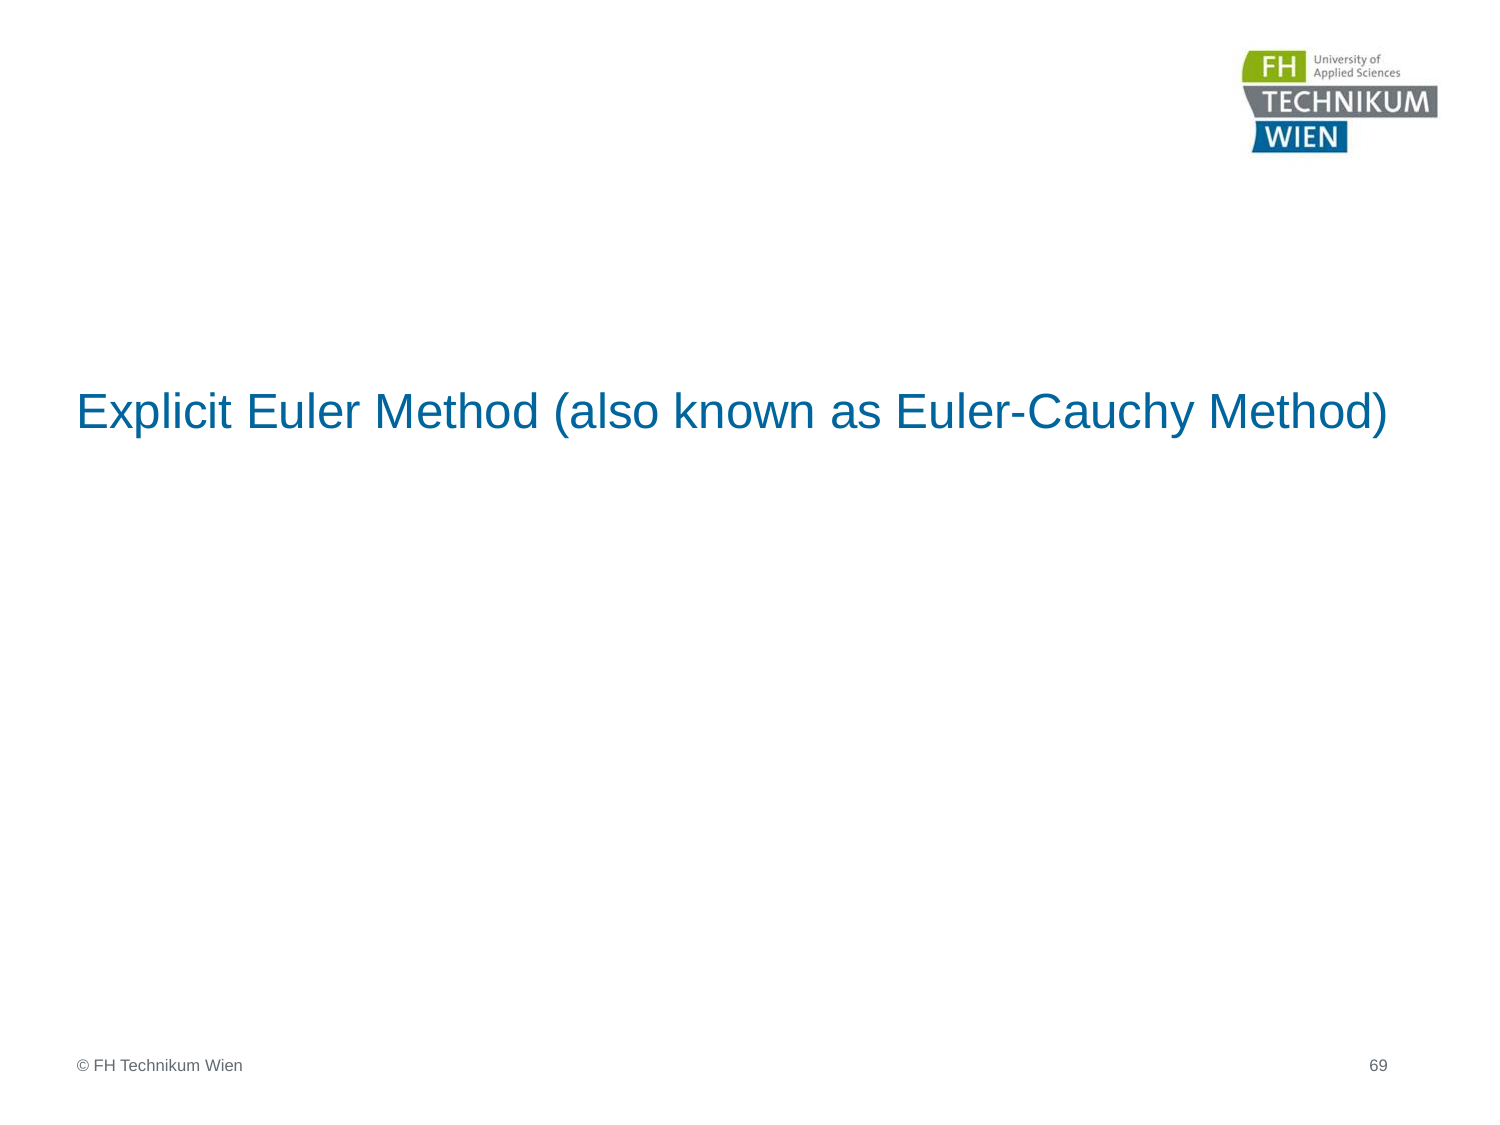

# Explicit Euler Method (also known as Euler-Cauchy Method)
69
© FH Technikum Wien